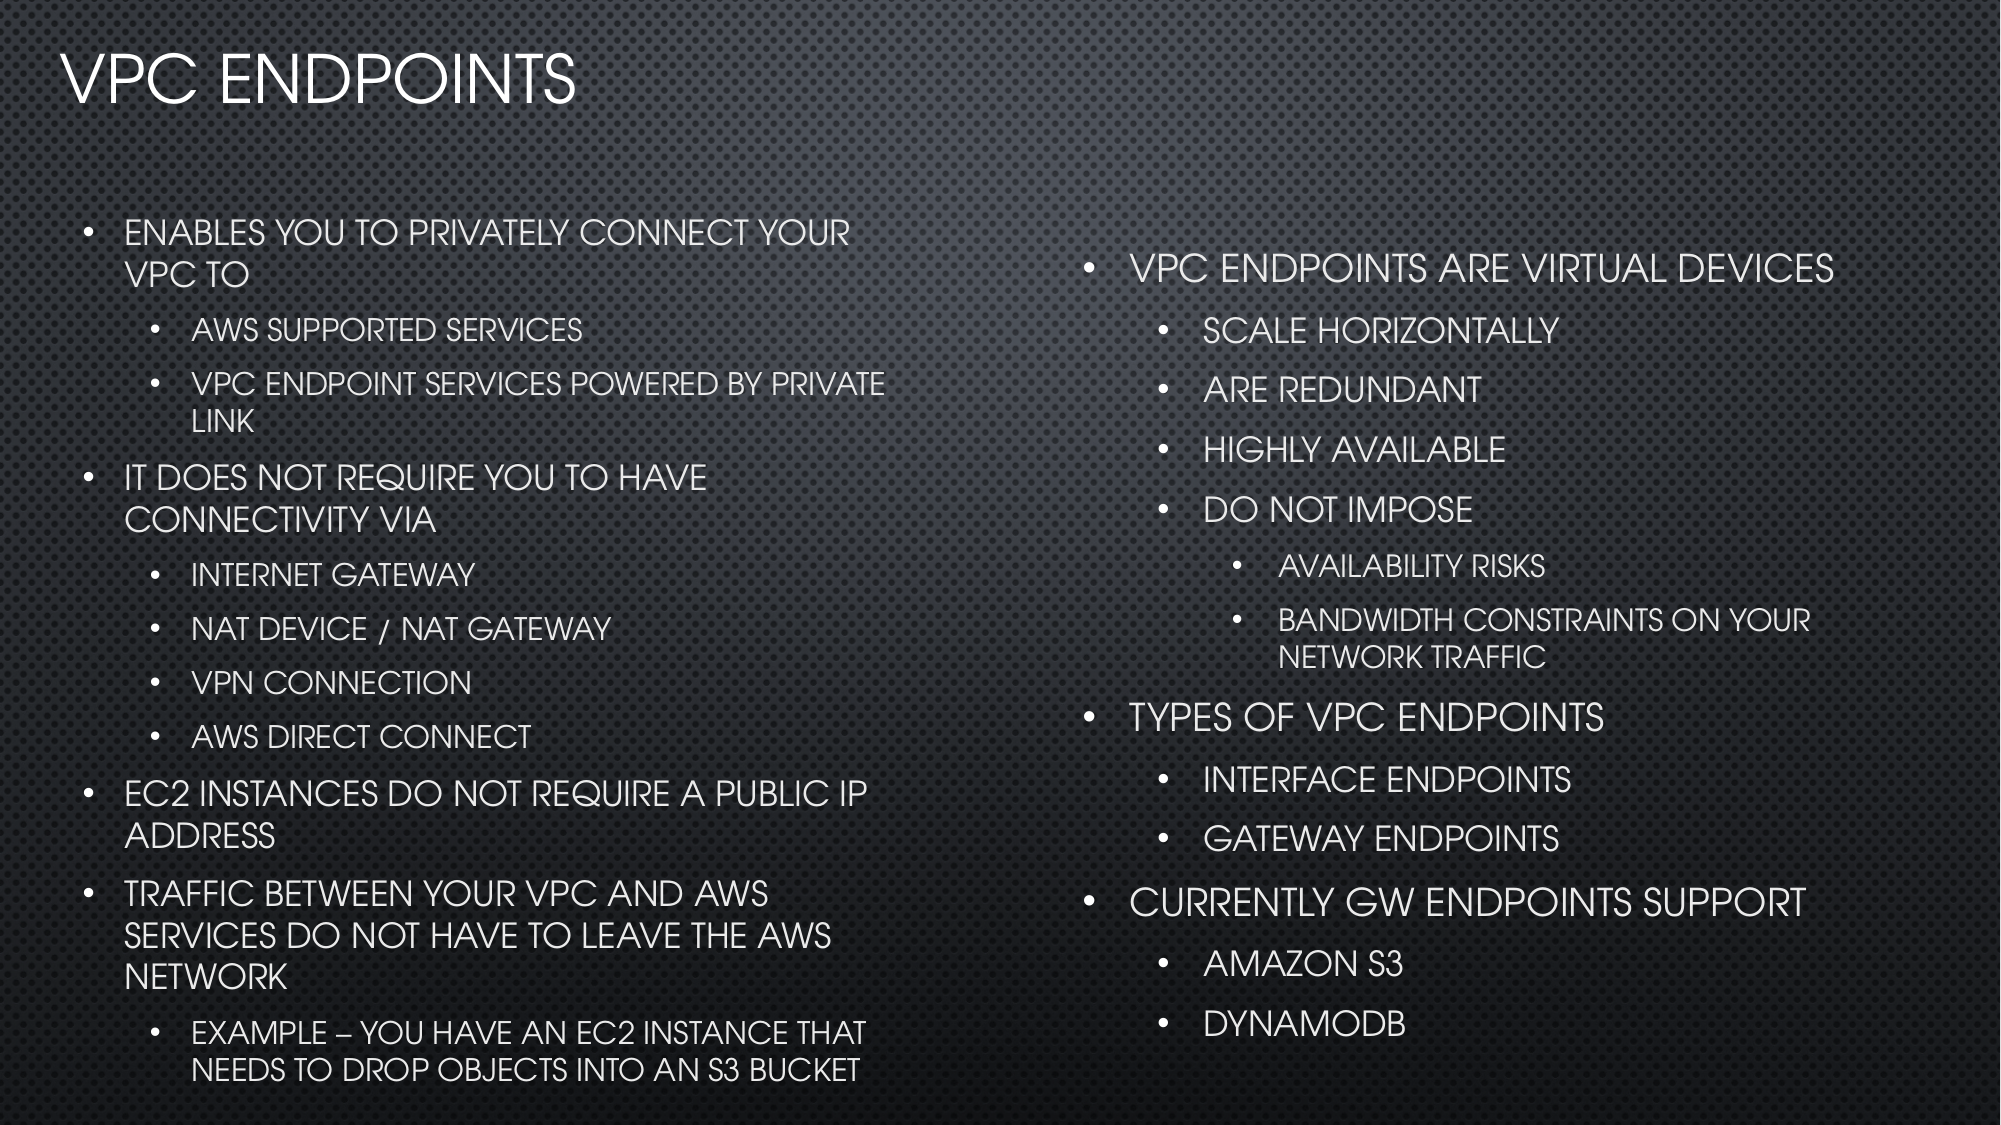

# VPC endpoints

VPC Endpoints are Virtual Devices
Scale horizontally
Are redundant
Highly available
Do not impose
availability risks
Bandwidth constraints on your network traffic
Types of VPC Endpoints
Interface endpoints
Gateway endpoints
Currently GW Endpoints support
Amazon S3
DynamoDB

Enables you to privately connect your VPC to
AWS supported services
VPC endpoint services powered by Private Link
It does not require you to have connectivity via
Internet Gateway
NAT Device / NAT Gateway
VPN connection
AWS Direct Connect
EC2 instances do not require a public IP address
Traffic between your VPC and AWS services do not have to leave the AWS network
Example – you have an EC2 instance that needs to drop objects into an S3 bucket